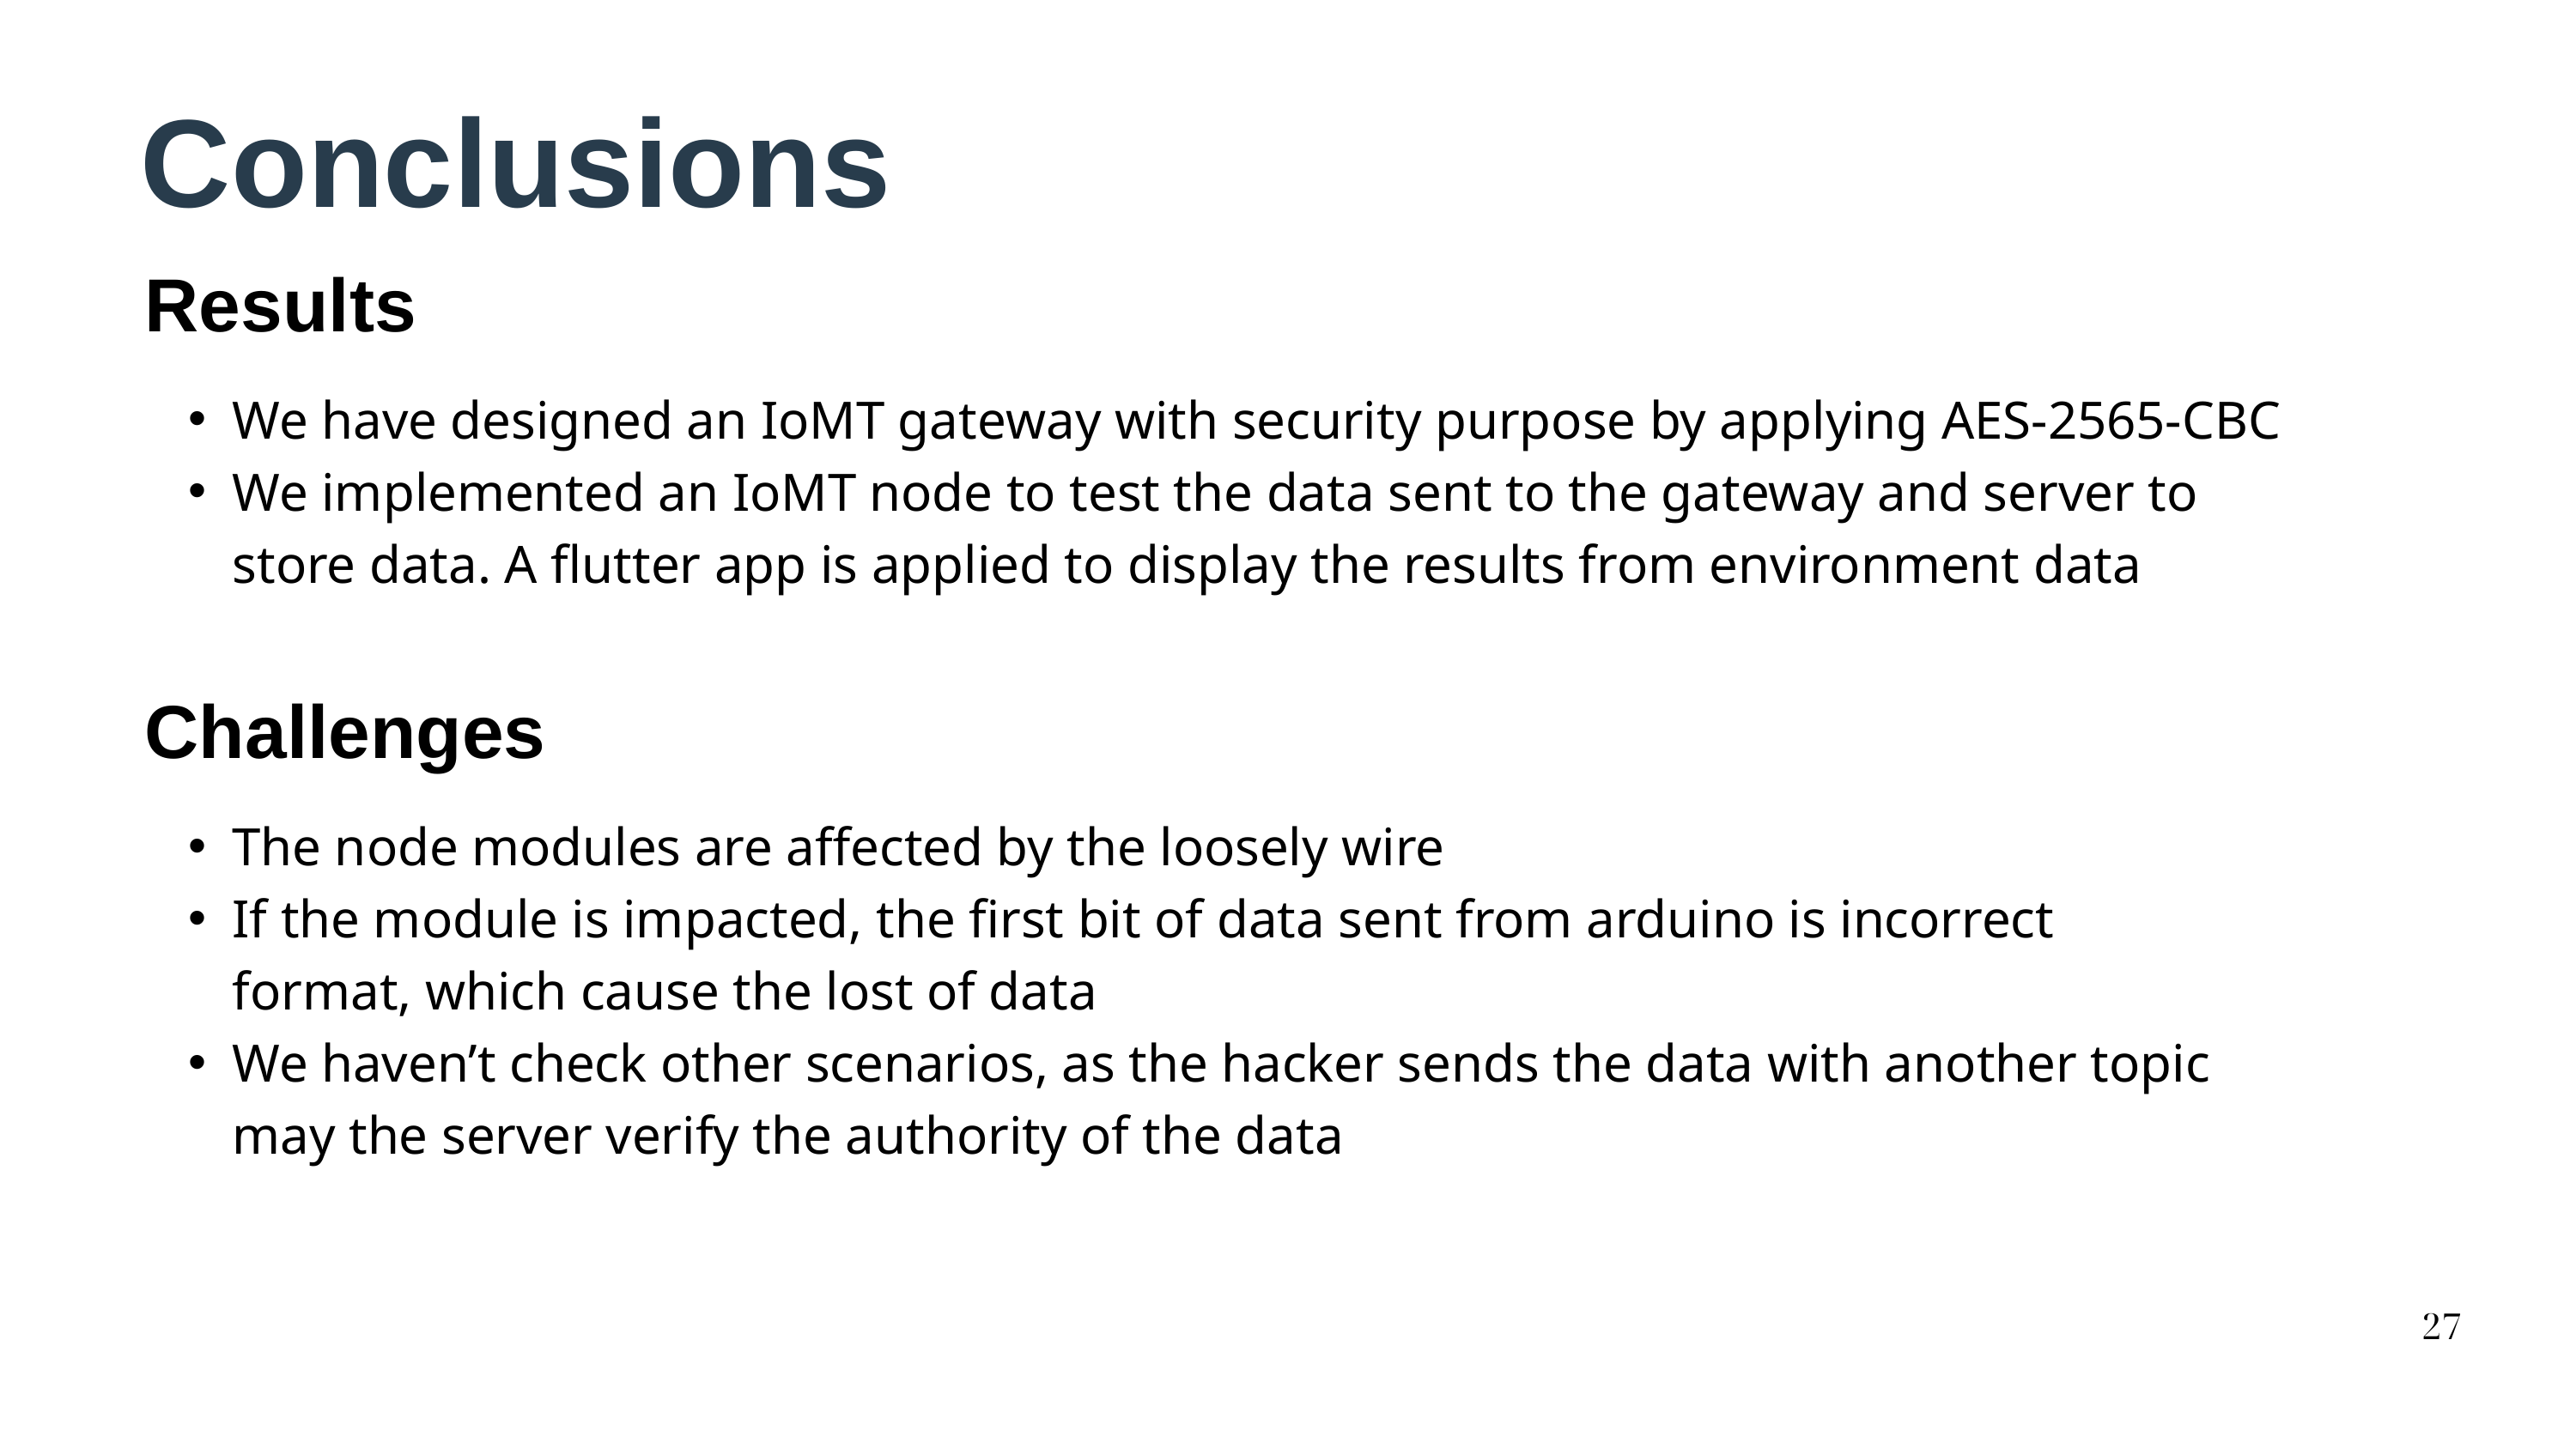

Conclusions
Results
We have designed an IoMT gateway with security purpose by applying AES-2565-CBC
We implemented an IoMT node to test the data sent to the gateway and server to store data. A flutter app is applied to display the results from environment data
Challenges
The node modules are affected by the loosely wire
If the module is impacted, the first bit of data sent from arduino is incorrect format, which cause the lost of data
We haven’t check other scenarios, as the hacker sends the data with another topic may the server verify the authority of the data
27